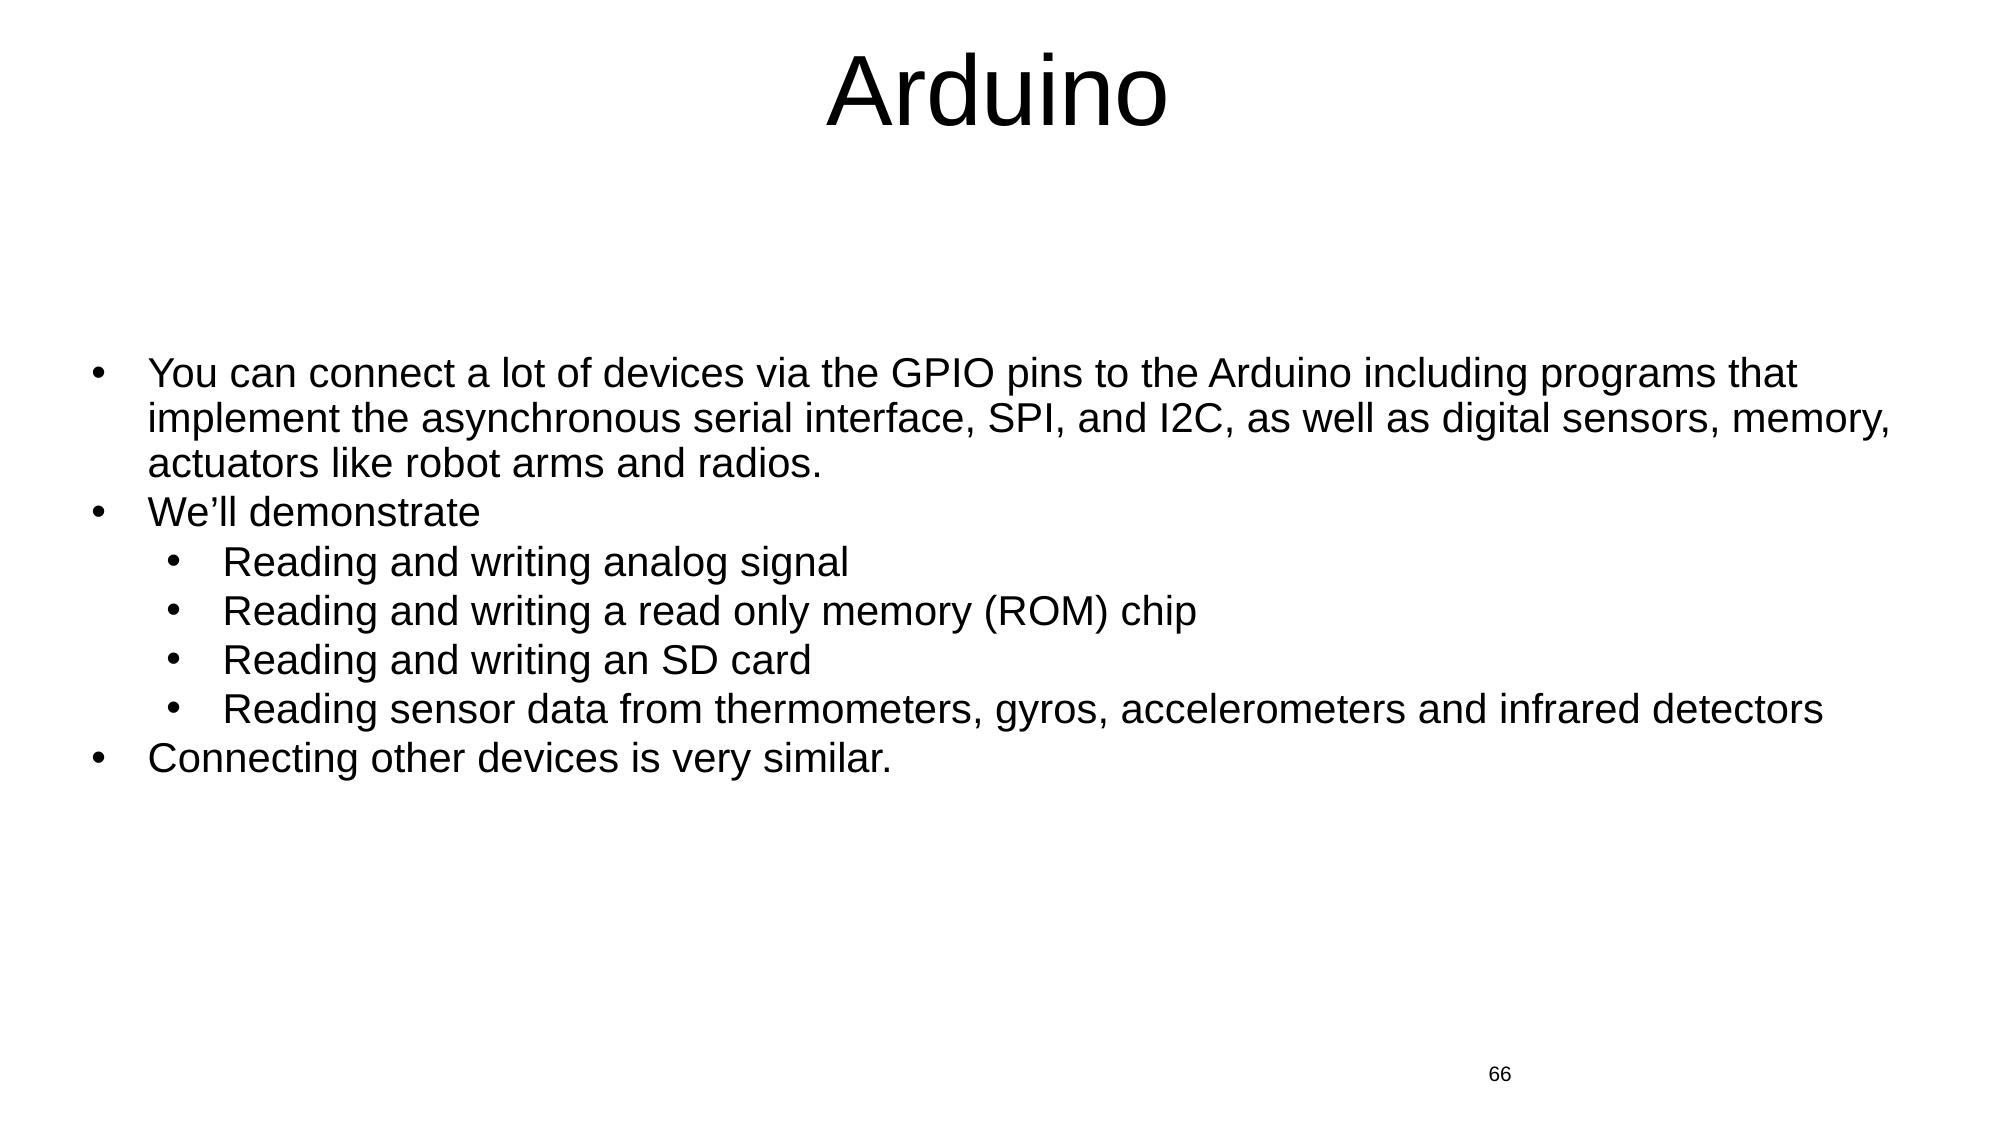

# Arduino
You can connect a lot of devices via the GPIO pins to the Arduino including programs that implement the asynchronous serial interface, SPI, and I2C, as well as digital sensors, memory, actuators like robot arms and radios.
We’ll demonstrate
Reading and writing analog signal
Reading and writing a read only memory (ROM) chip
Reading and writing an SD card
Reading sensor data from thermometers, gyros, accelerometers and infrared detectors
Connecting other devices is very similar.
66